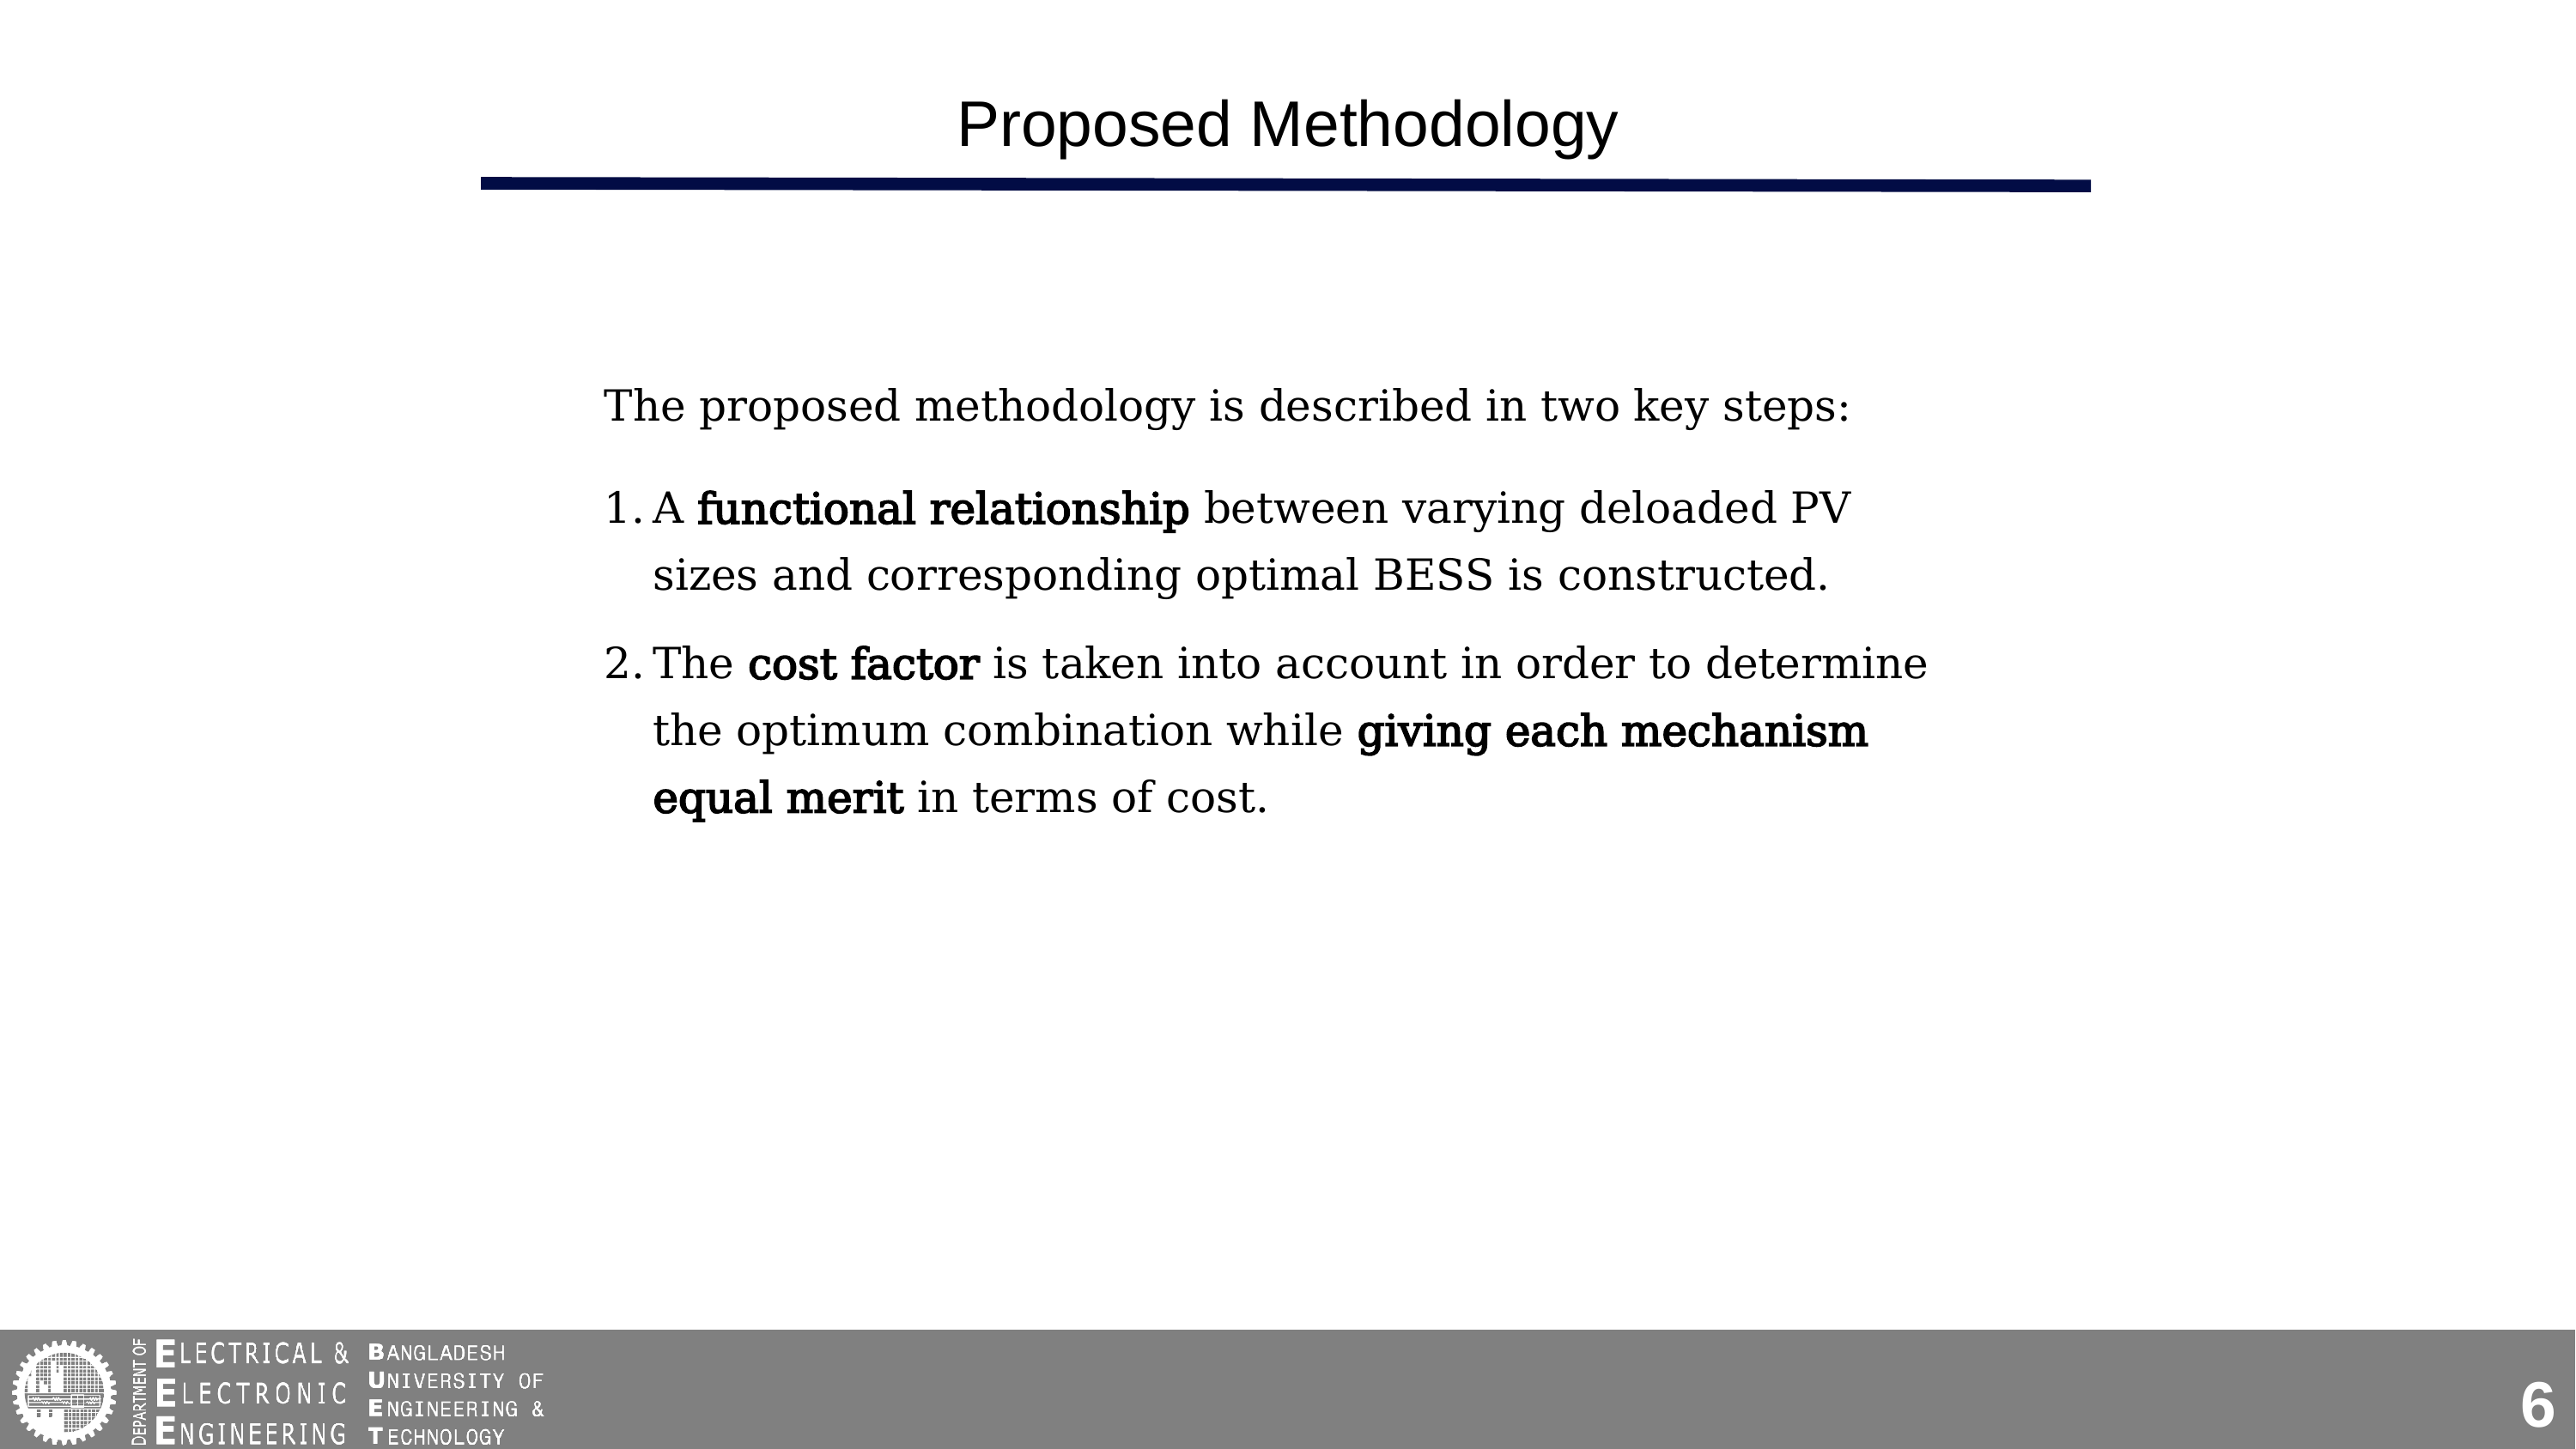

Proposed Methodology
The proposed methodology is described in two key steps:
A functional relationship between varying deloaded PV sizes and corresponding optimal BESS is constructed.
The cost factor is taken into account in order to determine the optimum combination while giving each mechanism equal merit in terms of cost.

6